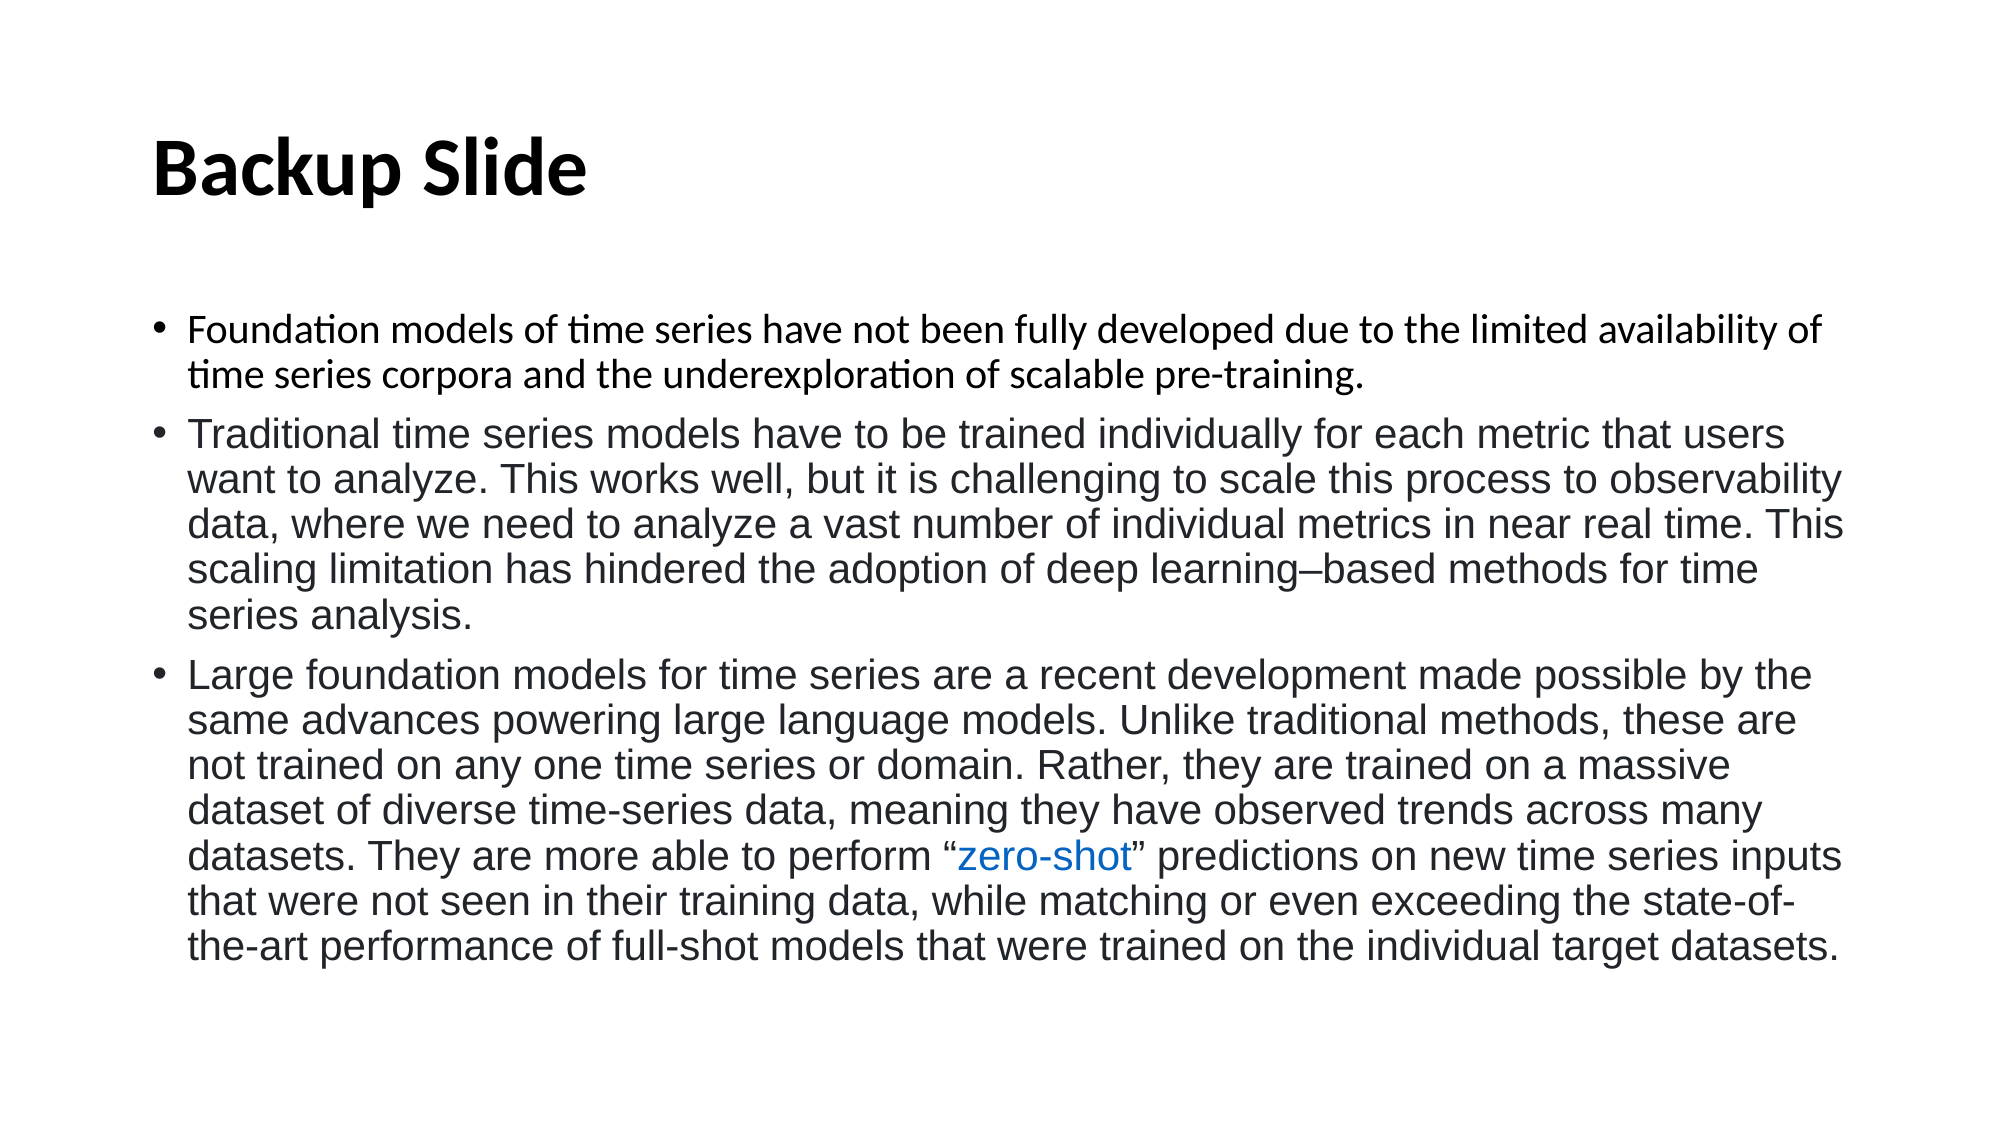

# Backup Slide
Foundation models of time series have not been fully developed due to the limited availability of time series corpora and the underexploration of scalable pre-training.
Traditional time series models have to be trained individually for each metric that users want to analyze. This works well, but it is challenging to scale this process to observability data, where we need to analyze a vast number of individual metrics in near real time. This scaling limitation has hindered the adoption of deep learning–based methods for time series analysis.
Large foundation models for time series are a recent development made possible by the same advances powering large language models. Unlike traditional methods, these are not trained on any one time series or domain. Rather, they are trained on a massive dataset of diverse time-series data, meaning they have observed trends across many datasets. They are more able to perform “zero-shot” predictions on new time series inputs that were not seen in their training data, while matching or even exceeding the state-of-the-art performance of full-shot models that were trained on the individual target datasets.